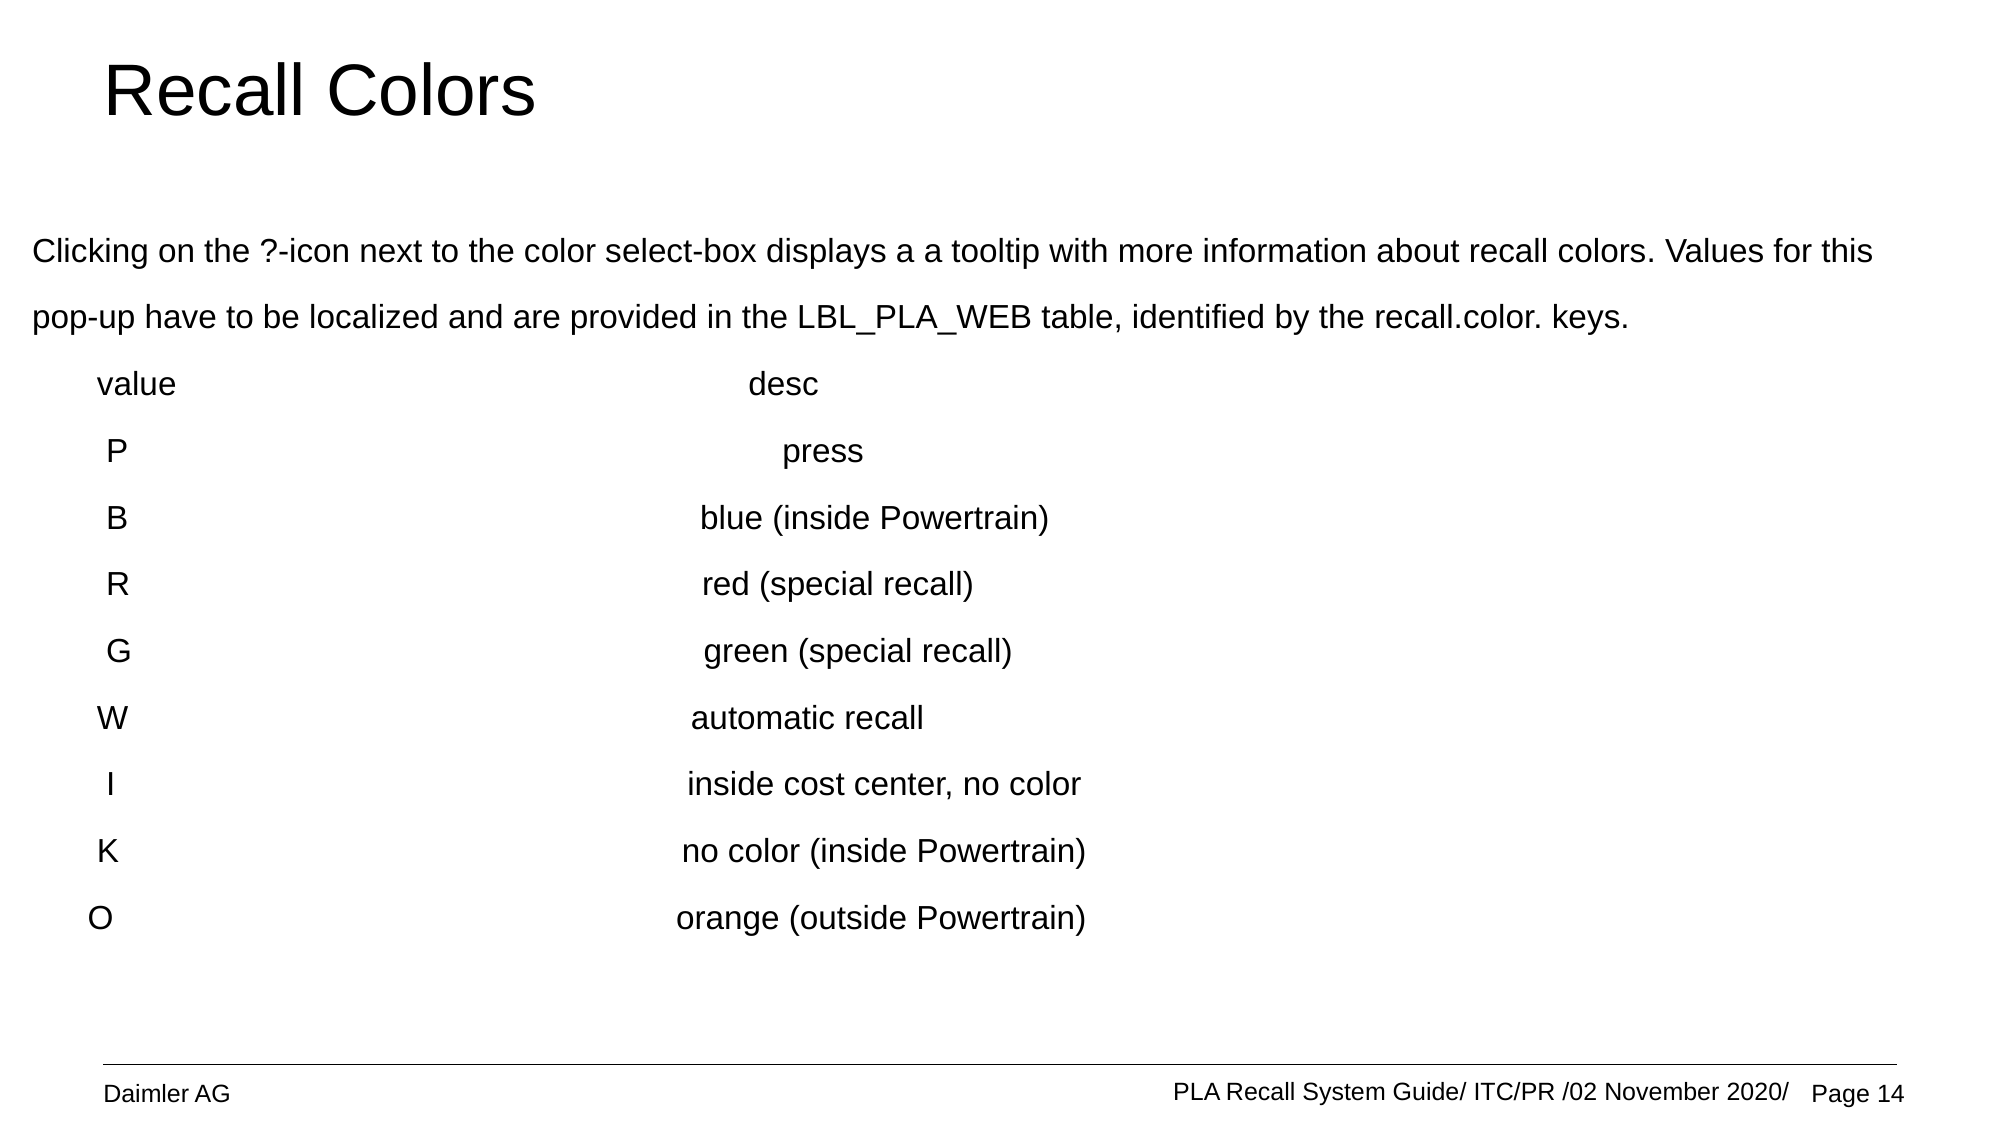

# Recall Colors
Clicking on the ?-icon next to the color select-box displays a a tooltip with more information about recall colors. Values for this pop-up have to be localized and are provided in the LBL_PLA_WEB table, identified by the recall.color. keys.
       value                                                              desc
        P                                                                       press
        B                                                              blue (inside Powertrain)
        R                                                              red (special recall)
        G                                                              green (special recall)
       W                                                             automatic recall
        I                                                              inside cost center, no color
       K                                                             no color (inside Powertrain)
      O                                                             orange (outside Powertrain)
|  |  |  |  |
| --- | --- | --- | --- |
|  |  |  |  |
|  |  |  |  |
|  |  |  |  |
|  |  |  |  |
|  |  |  |  |
|  |  |  |  |
|  |  |  |  |
PLA Recall System Guide/ ITC/PR /02 November 2020/
Page 14